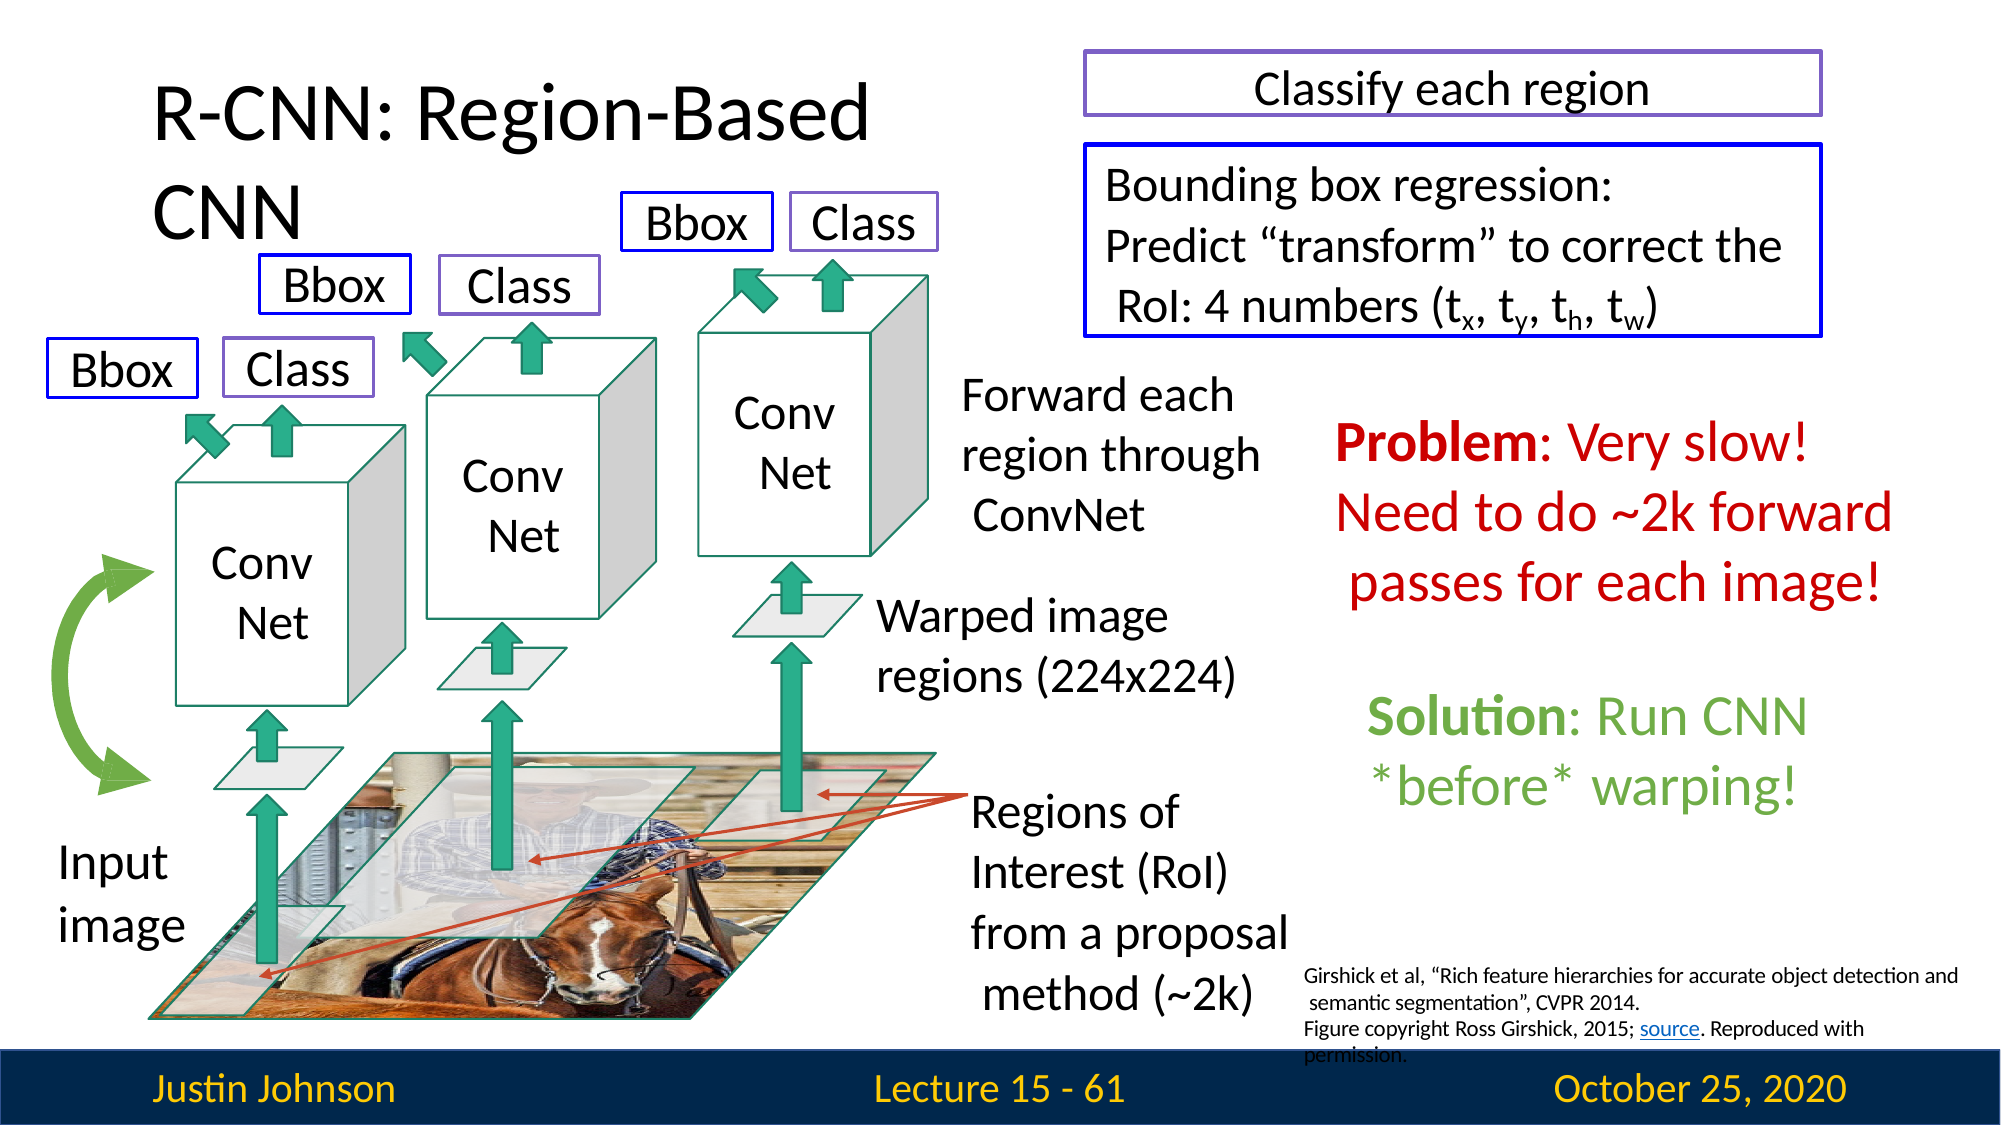

Classify each region
# R-CNN: Region-Based CNN
Bounding box regression:
Predict “transform” to correct the  RoI: 4 numbers (tx, ty, th, tw)
Bbox
Class
Bbox
Class

Class
Bbox
Forward each  region through  ConvNet
Warped image  regions (224x224)
Conv  Net
Problem: Very slow!  Need to do ~2k forward  passes for each image!

Conv  Net
Conv  Net

Solution: Run CNN
*before* warping!
Regions of  Interest (RoI)  from a proposal  method (~2k)
Input  image
Girshick et al, “Rich feature hierarchies for accurate object detection and  semantic segmentation”, CVPR 2014.
Figure copyright Ross Girshick, 2015; source. Reproduced with permission.
Justin Johnson
October 25, 2020
Lecture 15 - 61